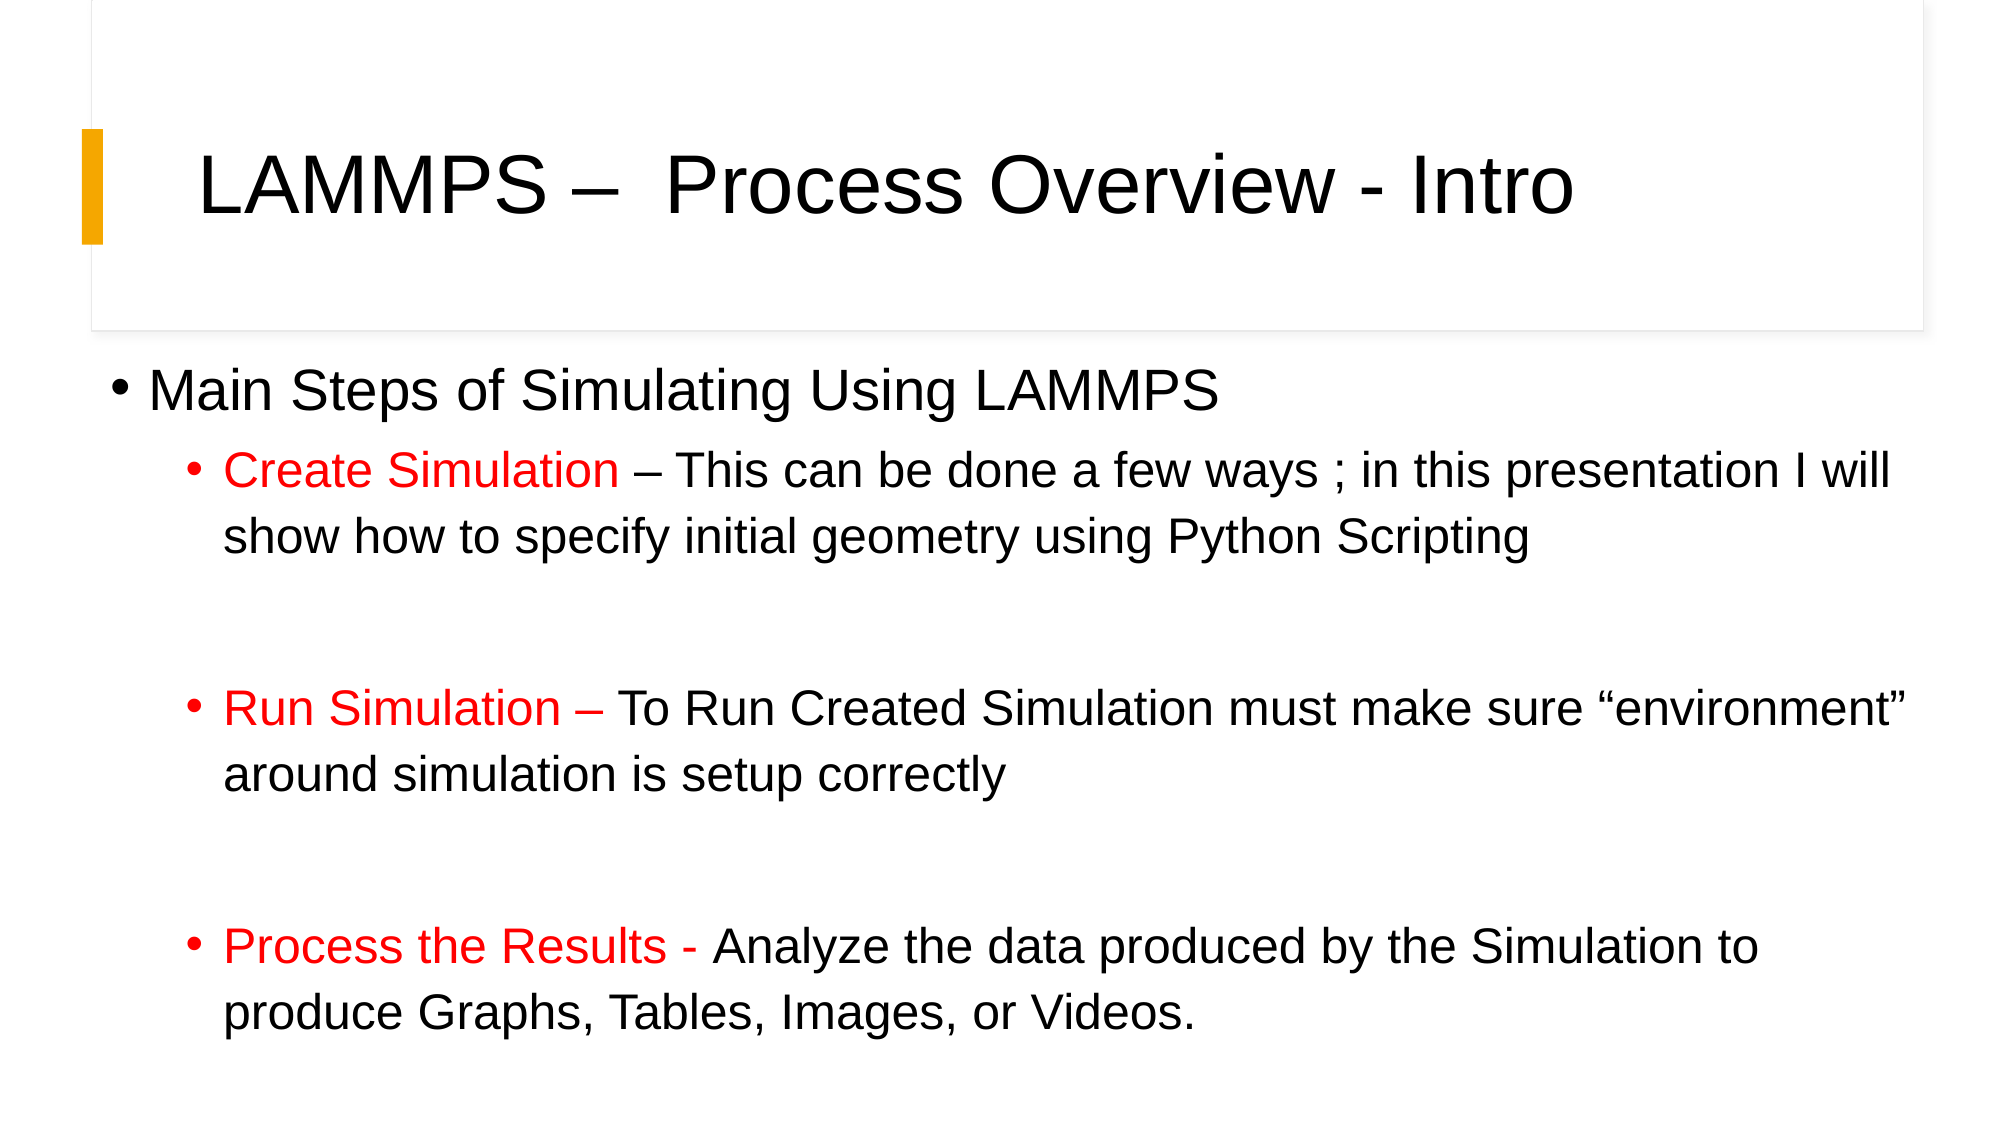

# LAMMPS –  Process Overview - Intro
Main Steps of Simulating Using LAMMPS
Create Simulation – This can be done a few ways ; in this presentation I will show how to specify initial geometry using Python Scripting

Run Simulation – To Run Created Simulation must make sure “environment” around simulation is setup correctly

Process the Results - Analyze the data produced by the Simulation to produce Graphs, Tables, Images, or Videos.